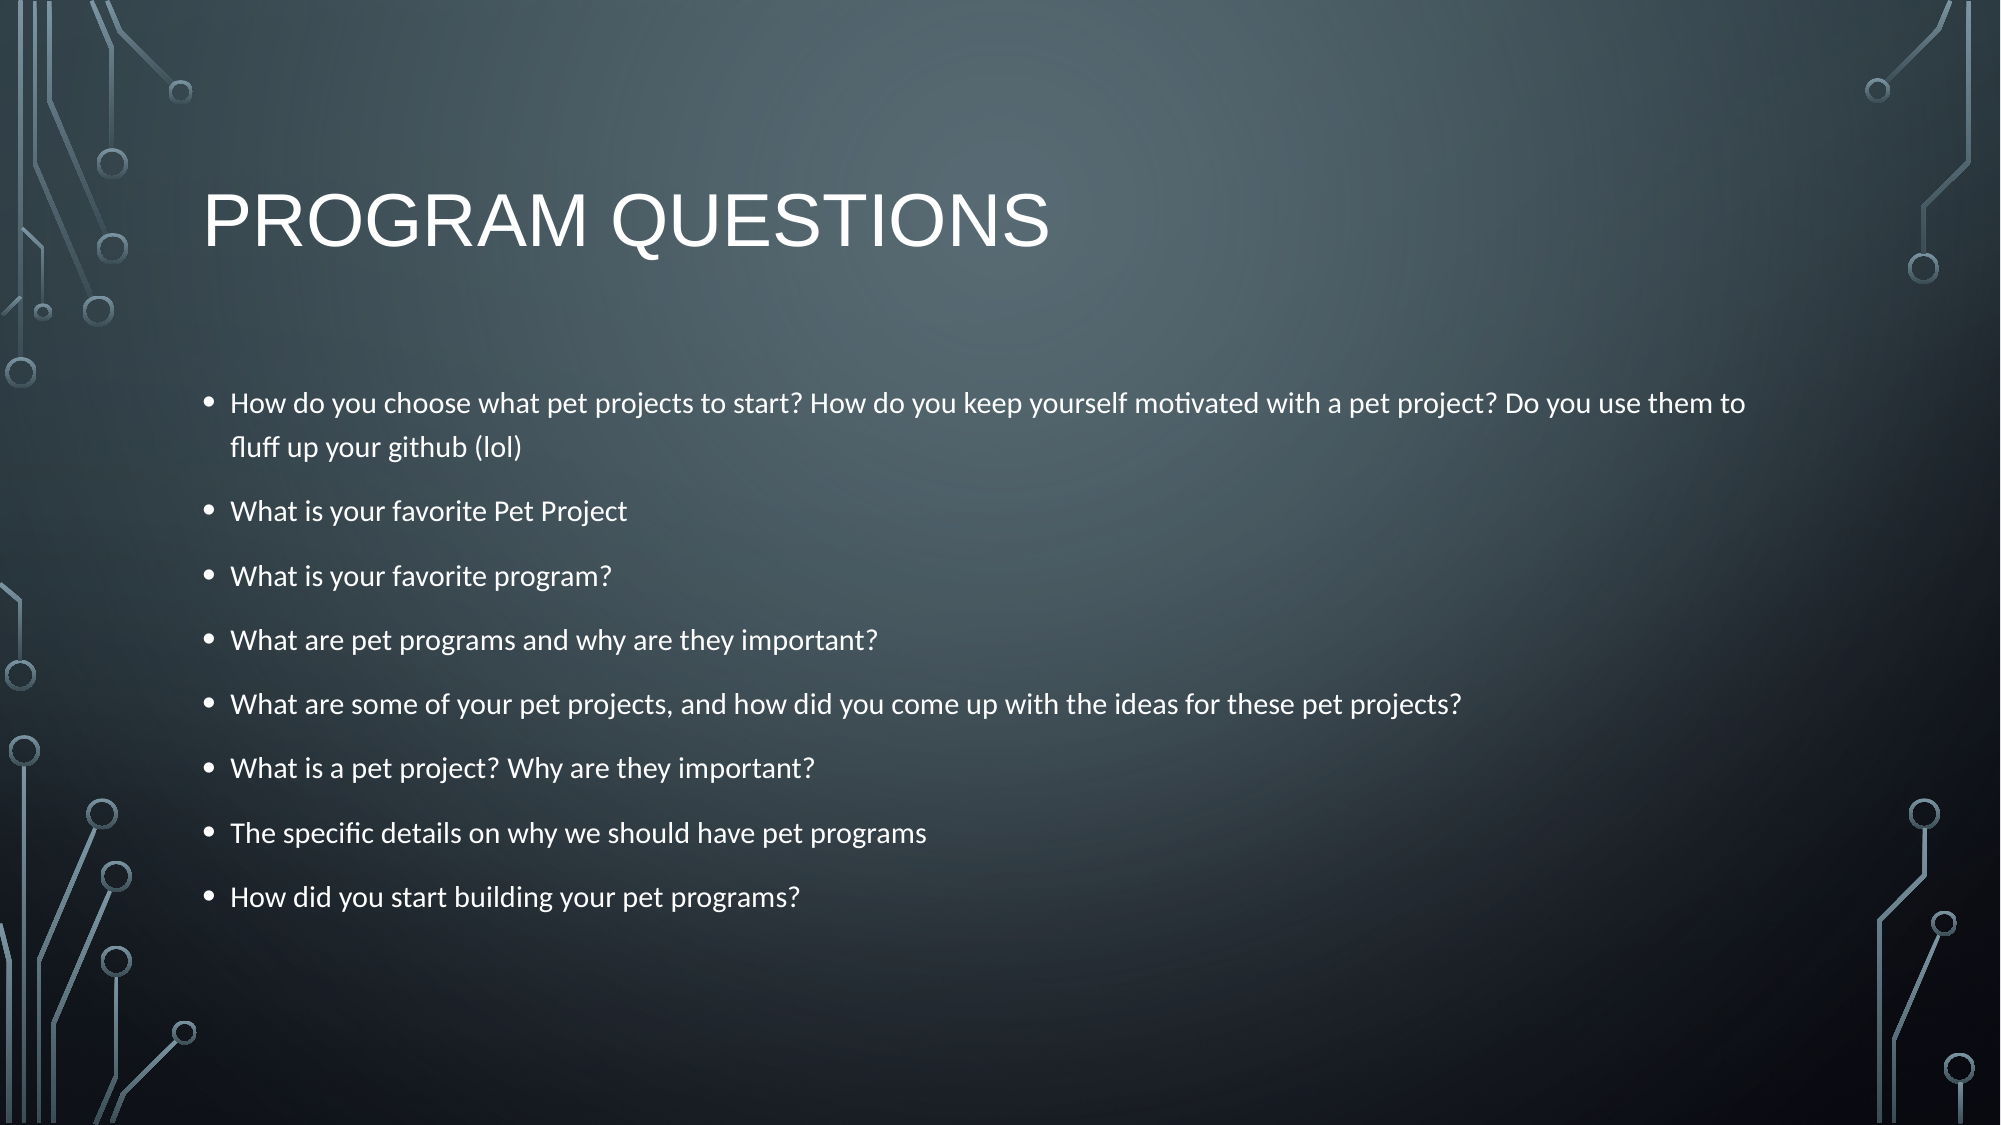

# Program Questions
How do you choose what pet projects to start? How do you keep yourself motivated with a pet project? Do you use them to fluff up your github (lol)
What is your favorite Pet Project
What is your favorite program?
What are pet programs and why are they important?
What are some of your pet projects, and how did you come up with the ideas for these pet projects?
What is a pet project? Why are they important?
The specific details on why we should have pet programs
How did you start building your pet programs?